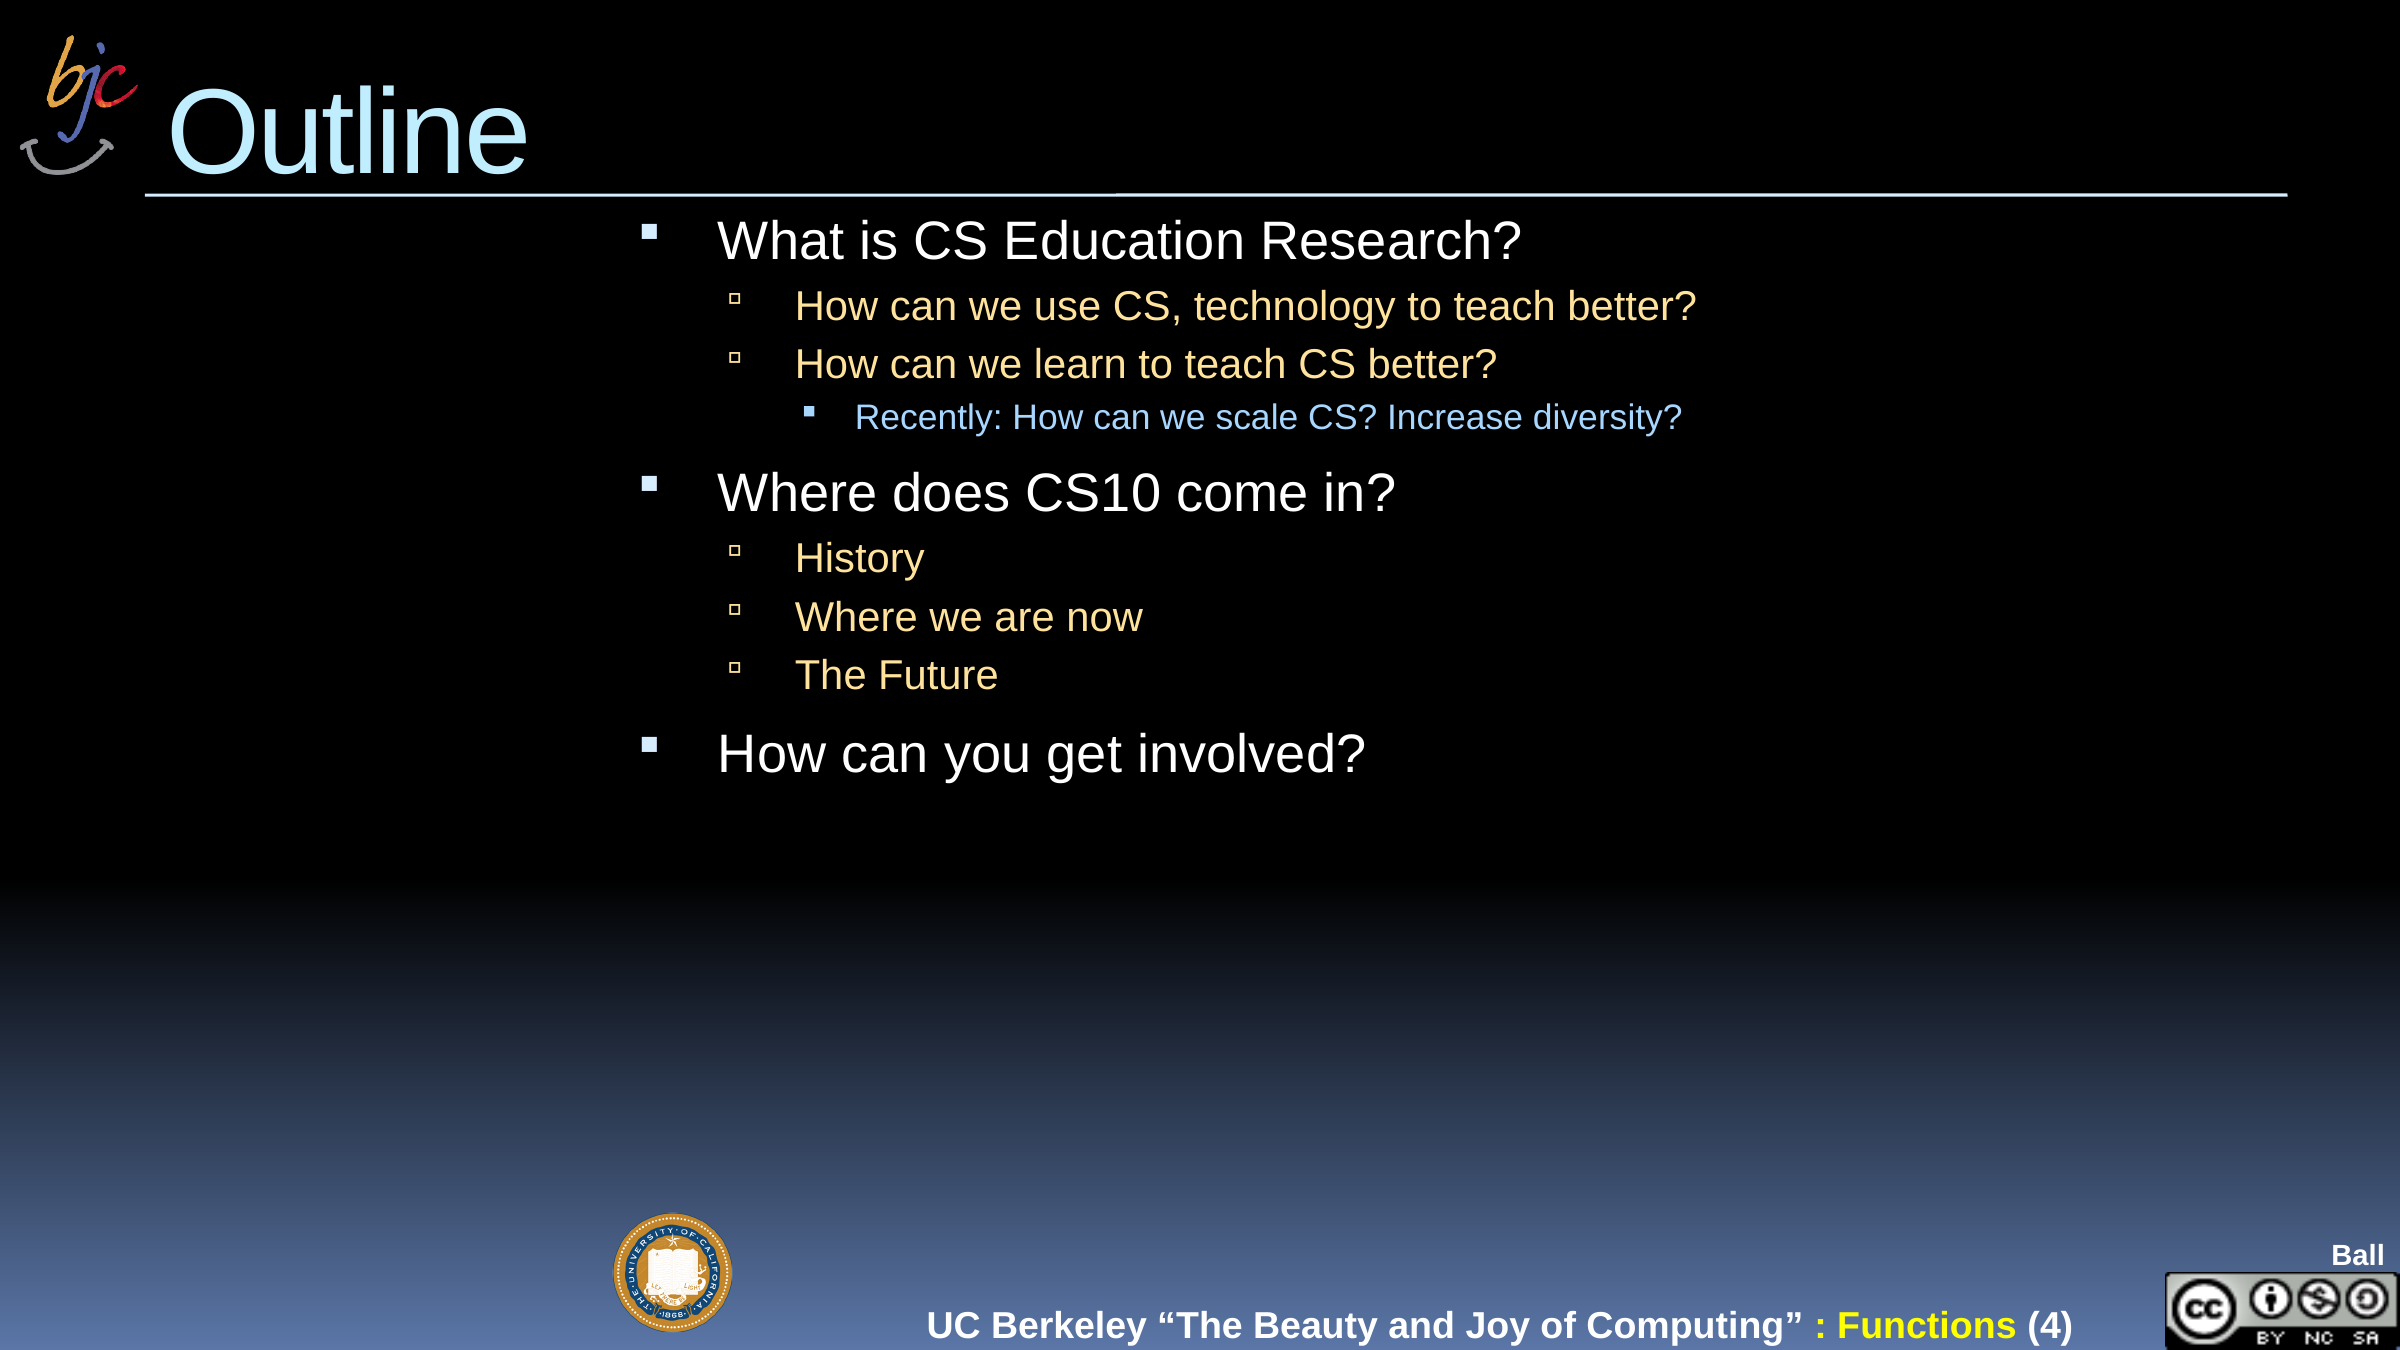

# Outline
What is CS Education Research?
How can we use CS, technology to teach better?
How can we learn to teach CS better?
Recently: How can we scale CS? Increase diversity?
Where does CS10 come in?
History
Where we are now
The Future
How can you get involved?